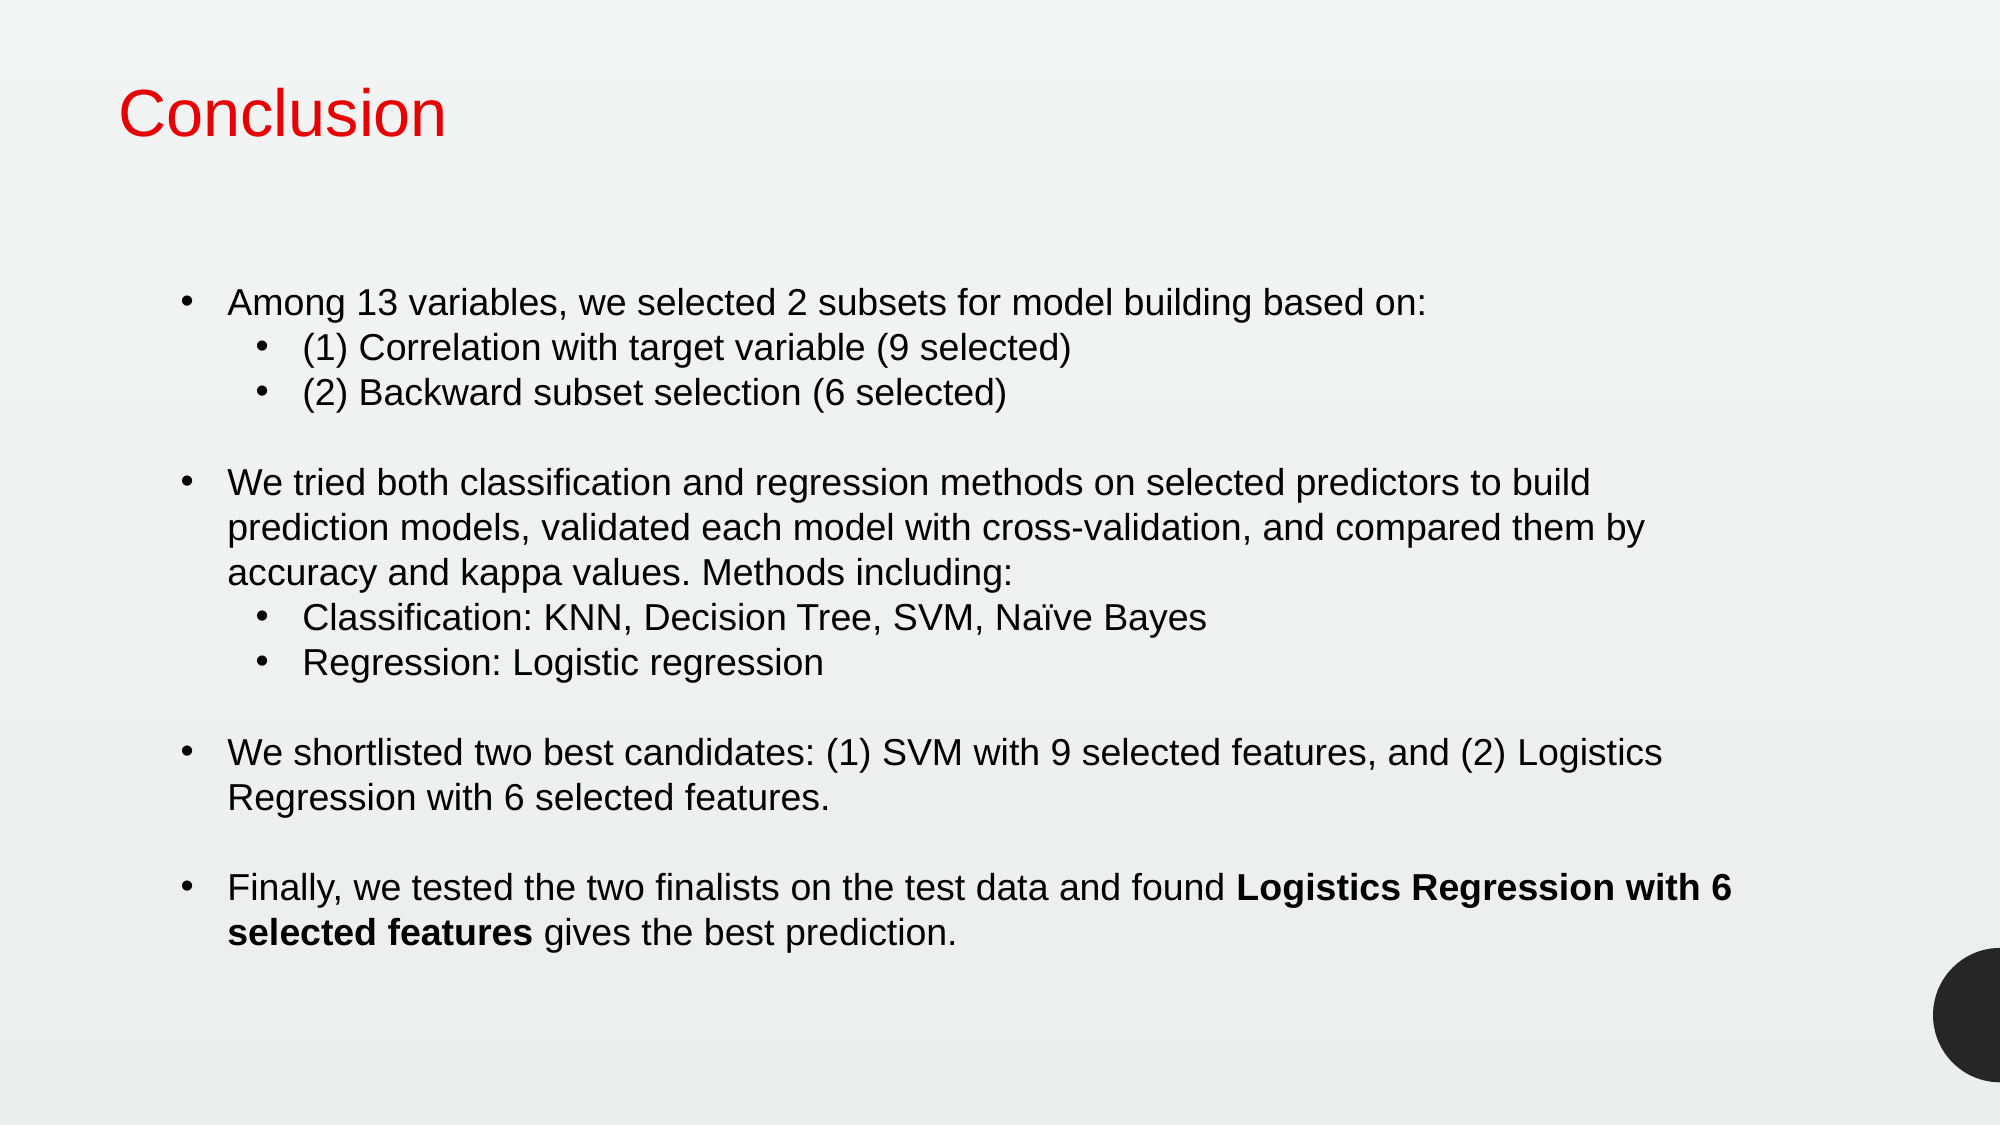

Conclusion
Among 13 variables, we selected 2 subsets for model building based on:
(1) Correlation with target variable (9 selected)
(2) Backward subset selection (6 selected)

We tried both classification and regression methods on selected predictors to build prediction models, validated each model with cross-validation, and compared them by accuracy and kappa values. Methods including:
Classification: KNN, Decision Tree, SVM, Naïve Bayes
Regression: Logistic regression

We shortlisted two best candidates: (1) SVM with 9 selected features, and (2) Logistics Regression with 6 selected features.

Finally, we tested the two finalists on the test data and found Logistics Regression with 6 selected features gives the best prediction.